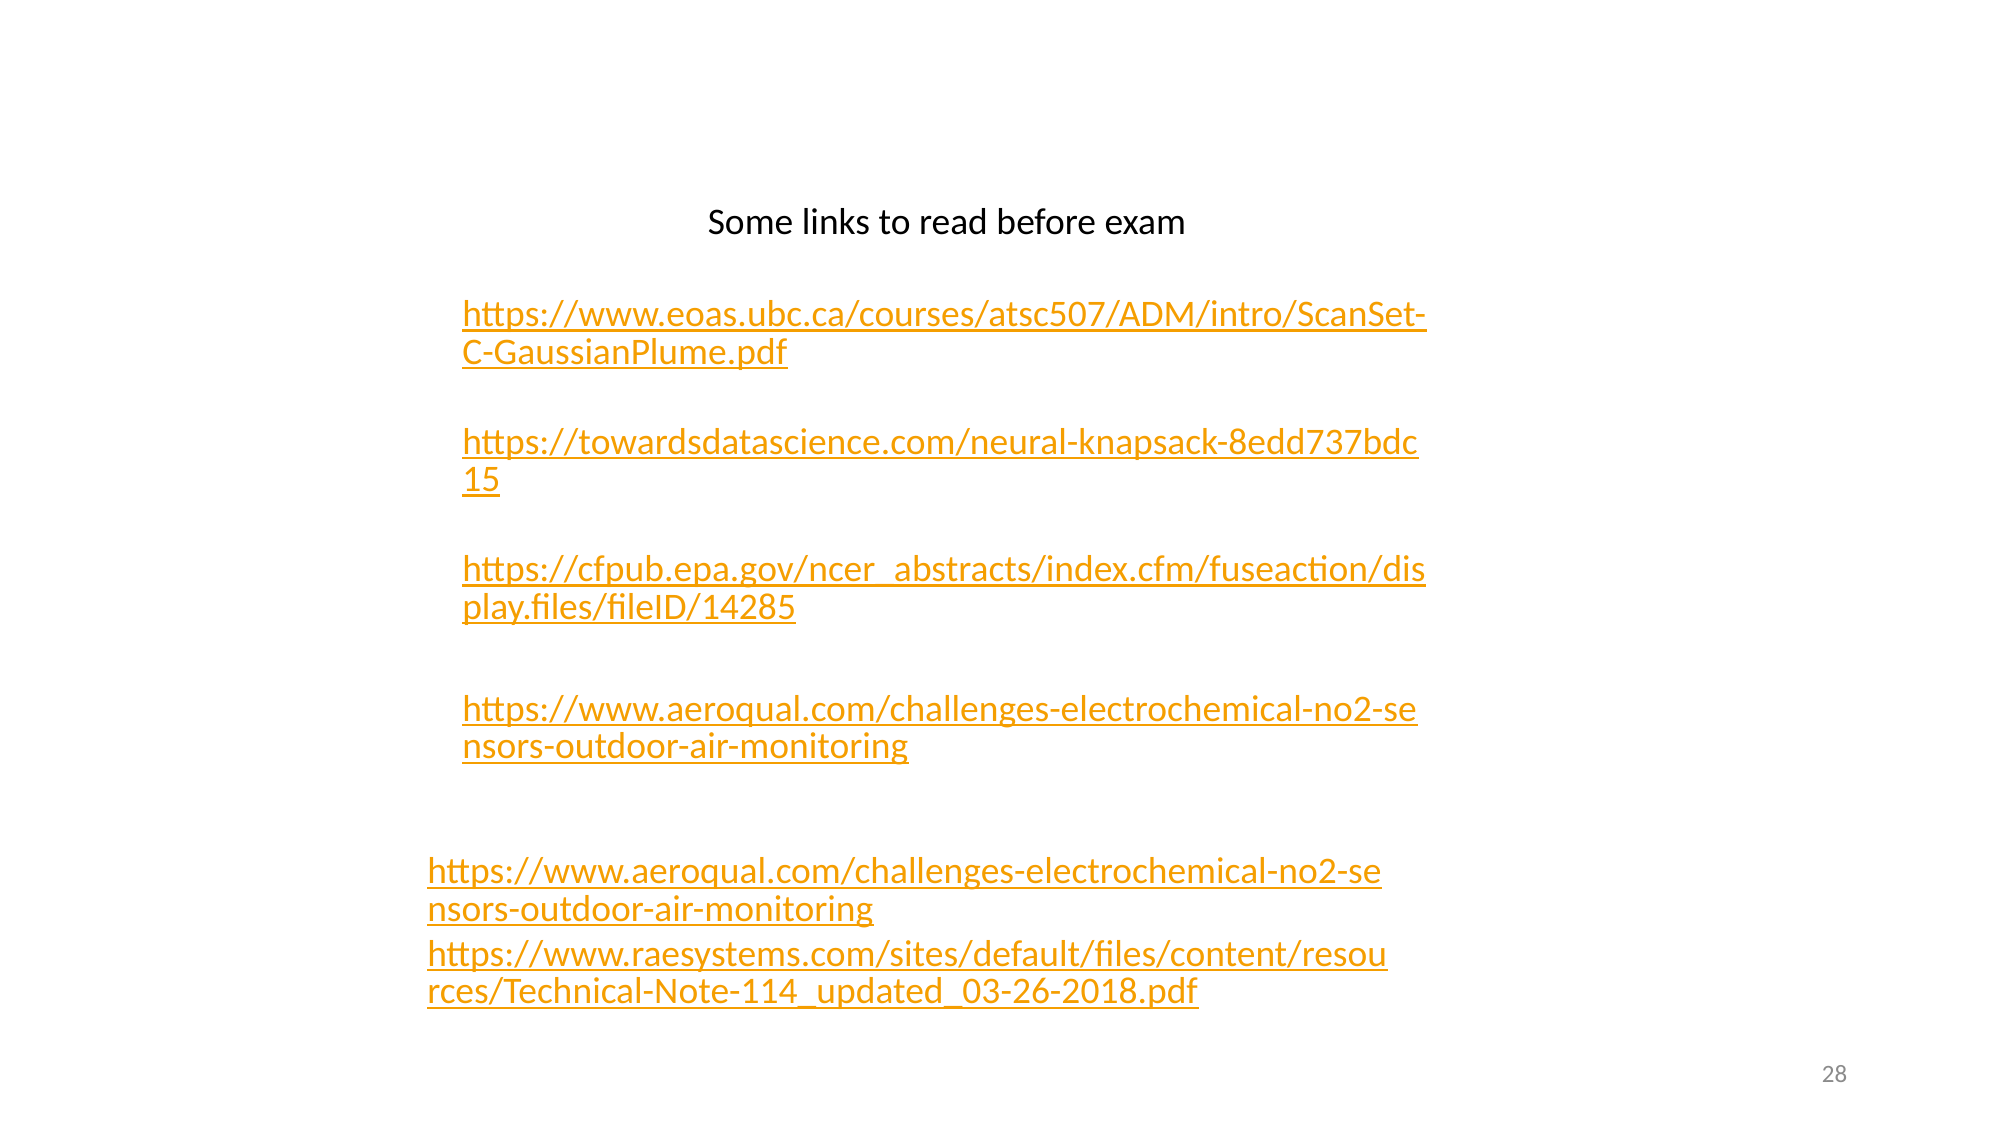

Some links to read before exam
https://www.eoas.ubc.ca/courses/atsc507/ADM/intro/ScanSet-C-GaussianPlume.pdf

https://towardsdatascience.com/neural-knapsack-8edd737bdc15

https://cfpub.epa.gov/ncer_abstracts/index.cfm/fuseaction/display.files/fileID/14285

https://www.aeroqual.com/challenges-electrochemical-no2-sensors-outdoor-air-monitoring

https://www.aeroqual.com/challenges-electrochemical-no2-sensors-outdoor-air-monitoring
https://www.raesystems.com/sites/default/files/content/resources/Technical-Note-114_updated_03-26-2018.pdf

28